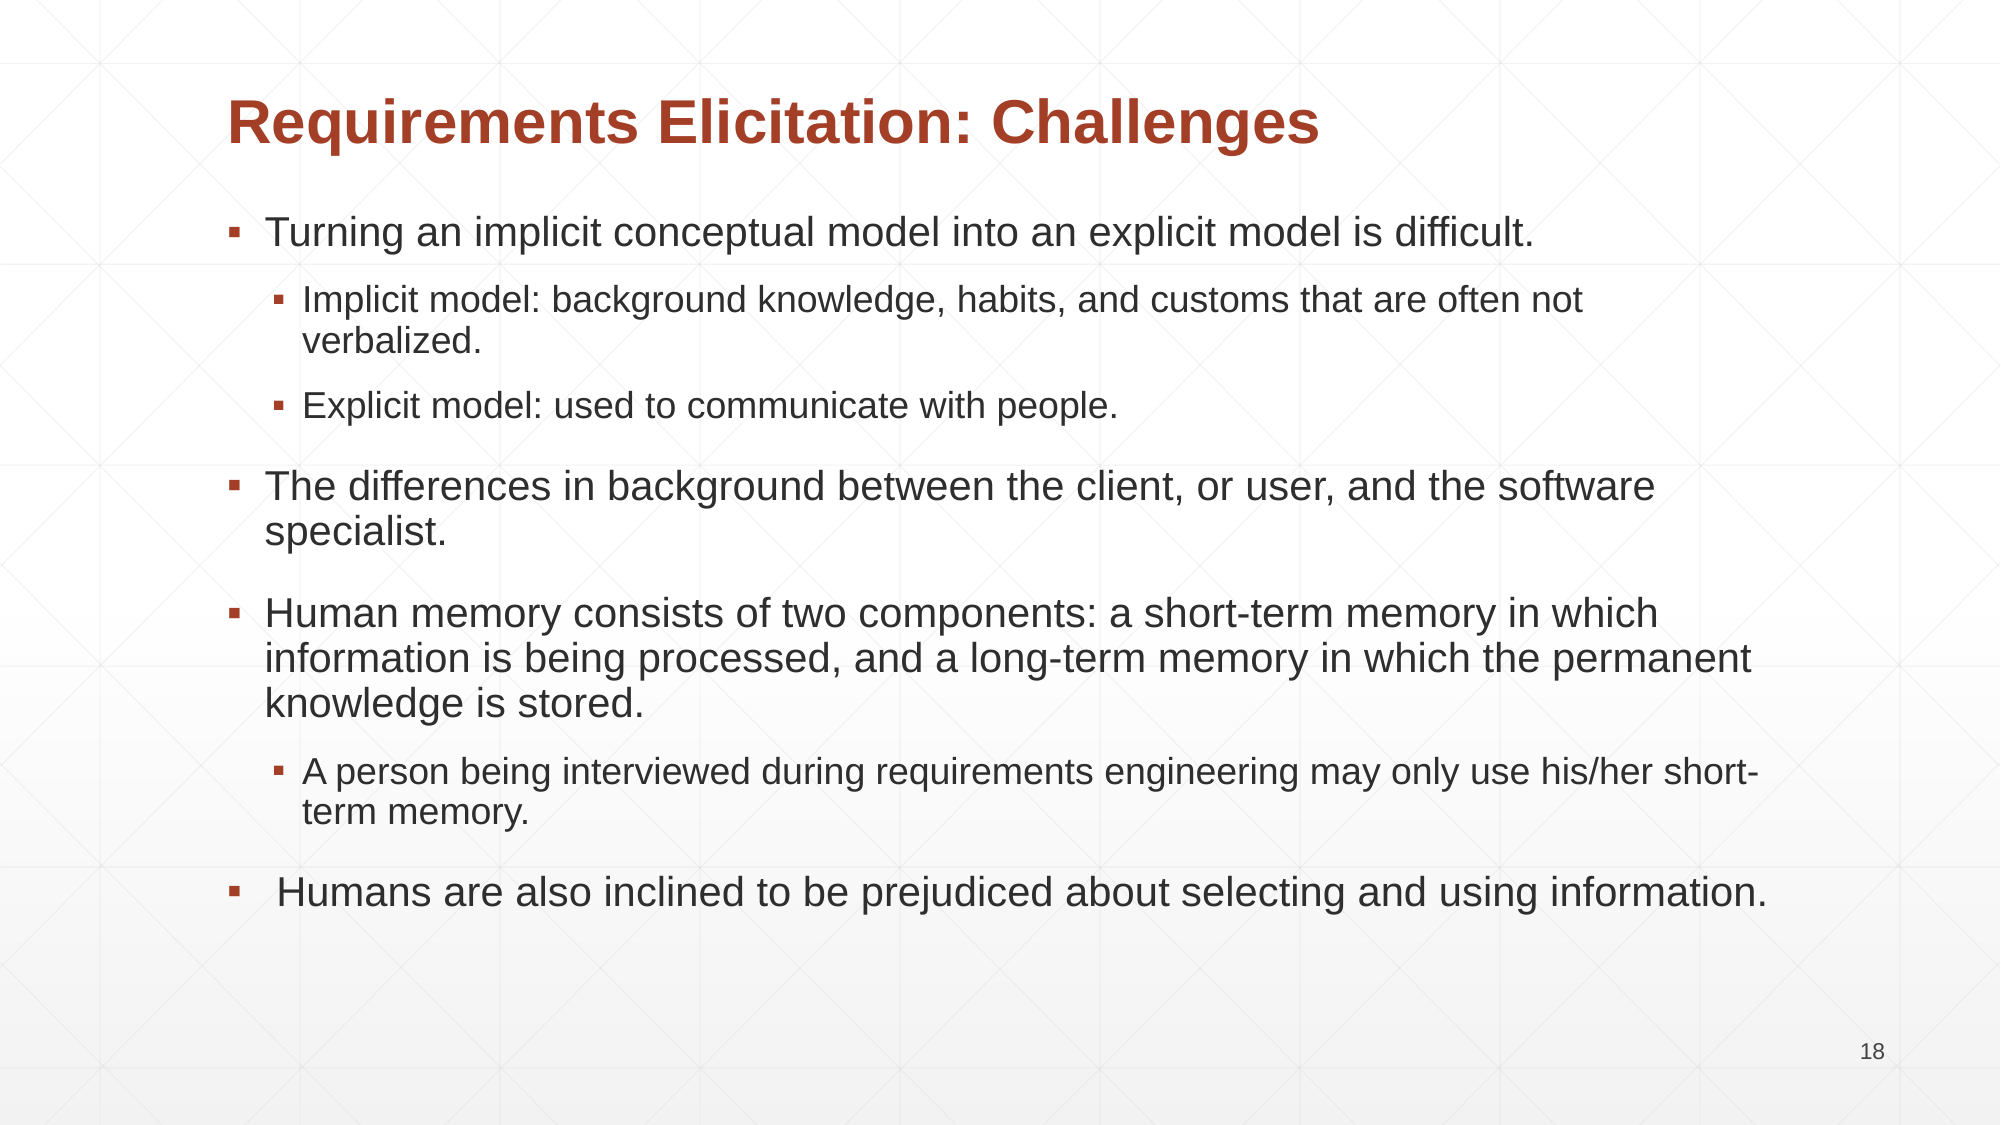

Requirements Elicitation: Challenges
Turning an implicit conceptual model into an explicit model is difficult.
Implicit model: background knowledge, habits, and customs that are often not verbalized.
Explicit model: used to communicate with people.
The differences in background between the client, or user, and the software specialist.
Human memory consists of two components: a short-term memory in which information is being processed, and a long-term memory in which the permanent knowledge is stored.
A person being interviewed during requirements engineering may only use his/her short-term memory.
 Humans are also inclined to be prejudiced about selecting and using information.

18